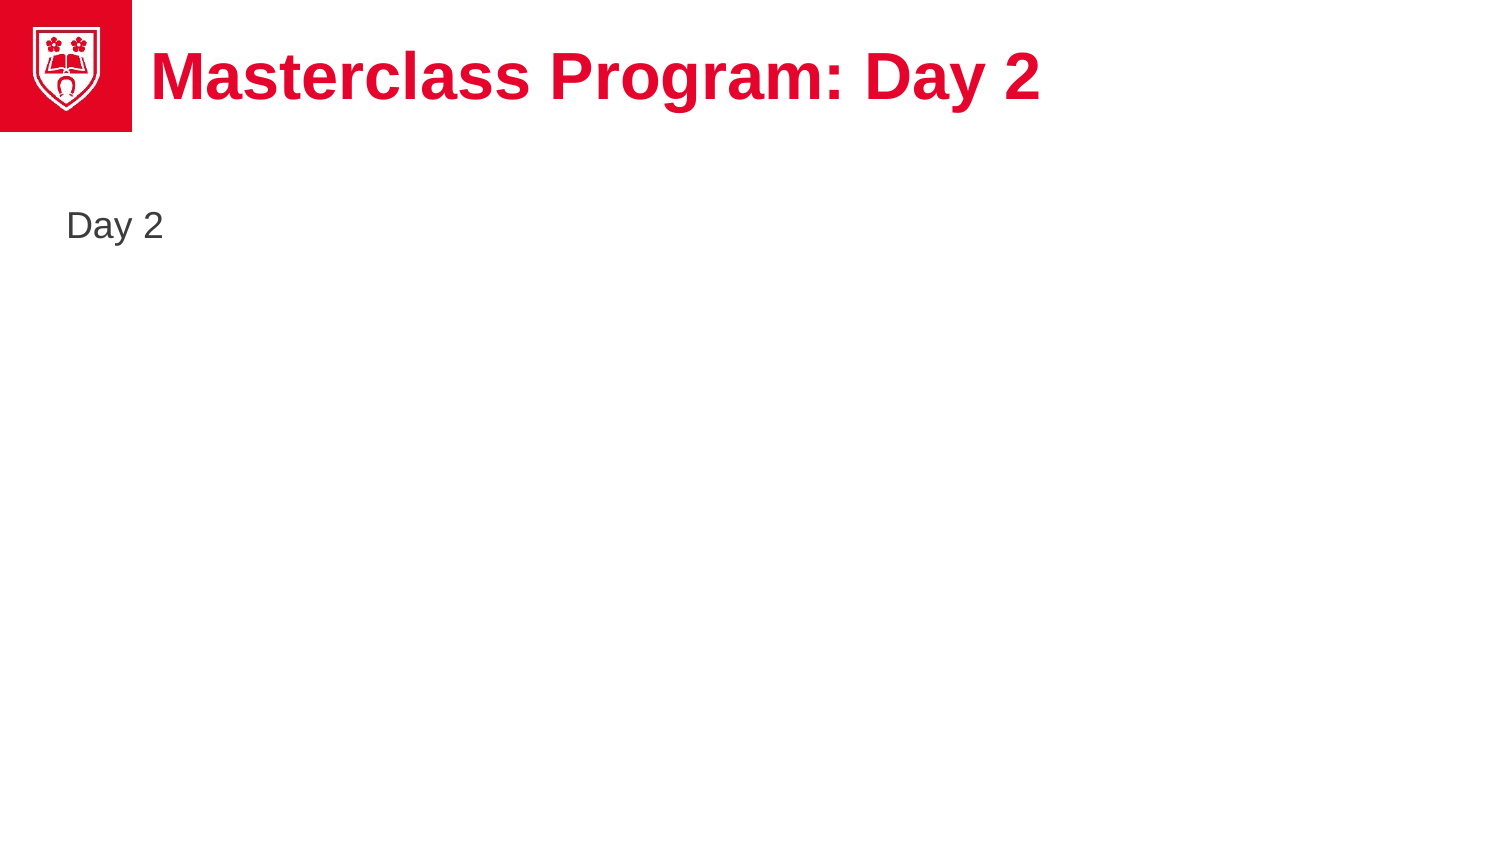

# Masterclass Program: Day 2
Day 2